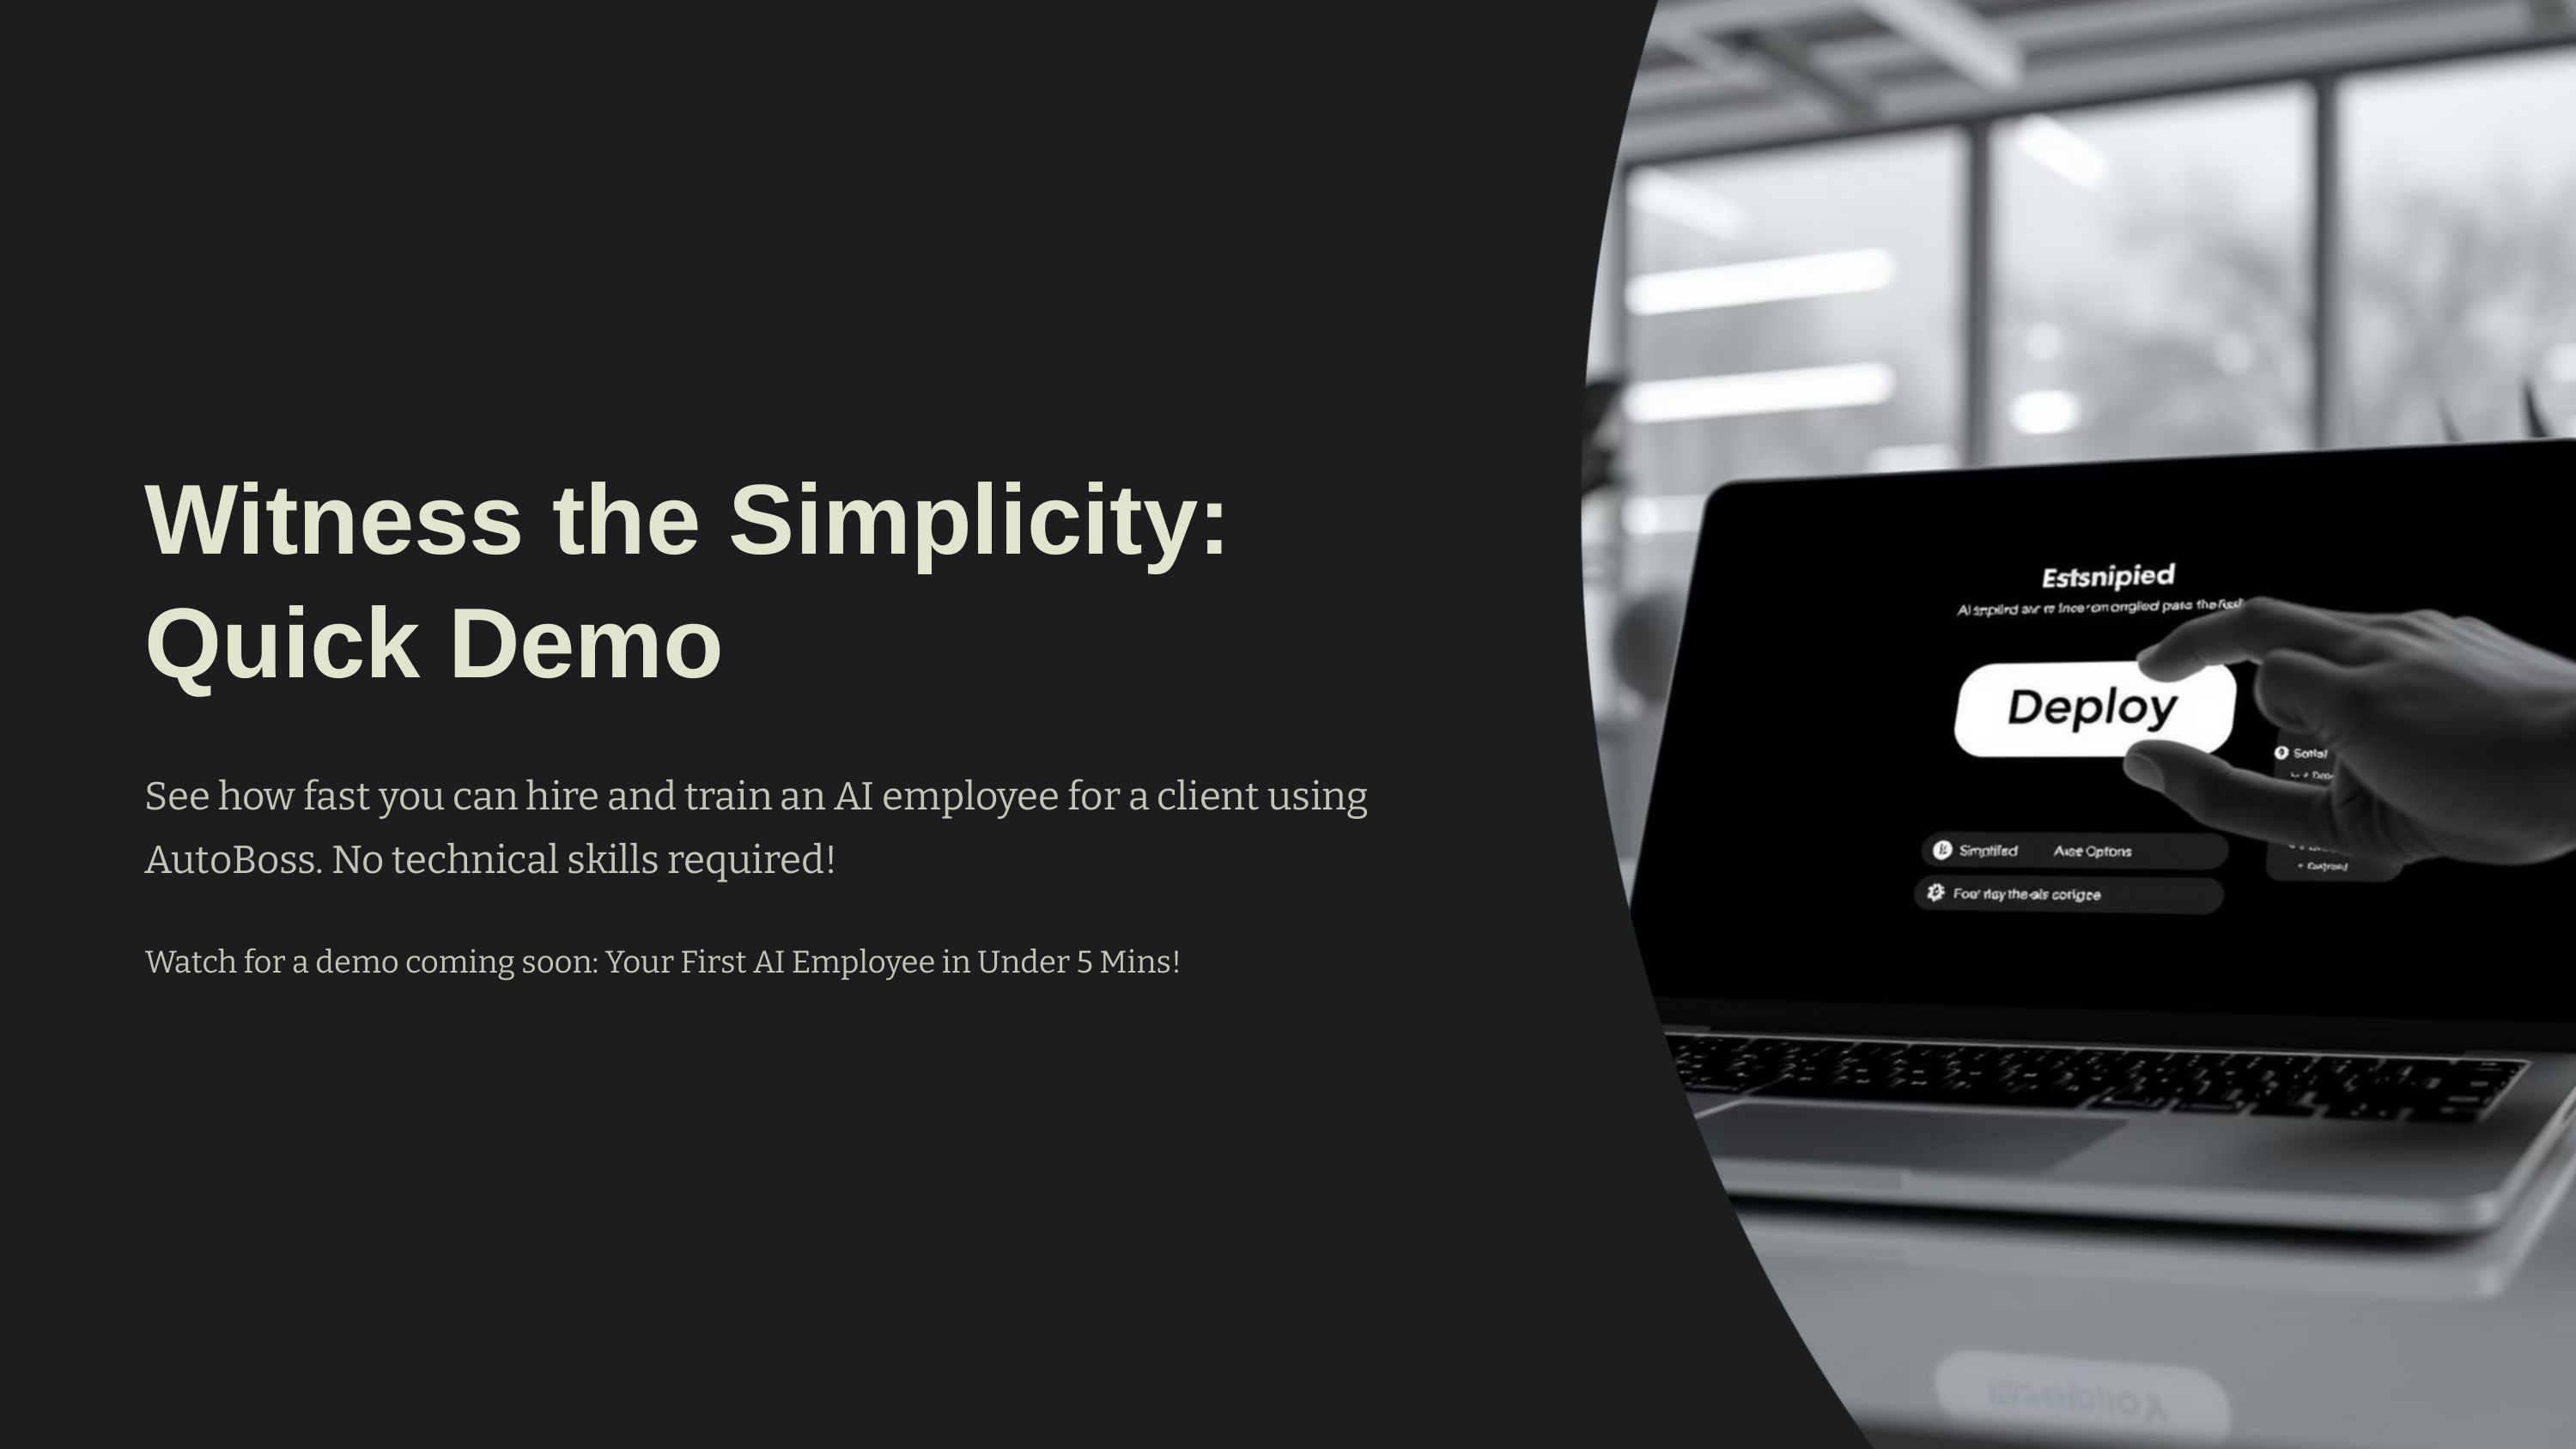

Witness the Simplicity: Quick Demo
See how fast you can hire and train an AI employee for a client using AutoBoss. No technical skills required!
Watch for a demo coming soon: Your First AI Employee in Under 5 Mins!